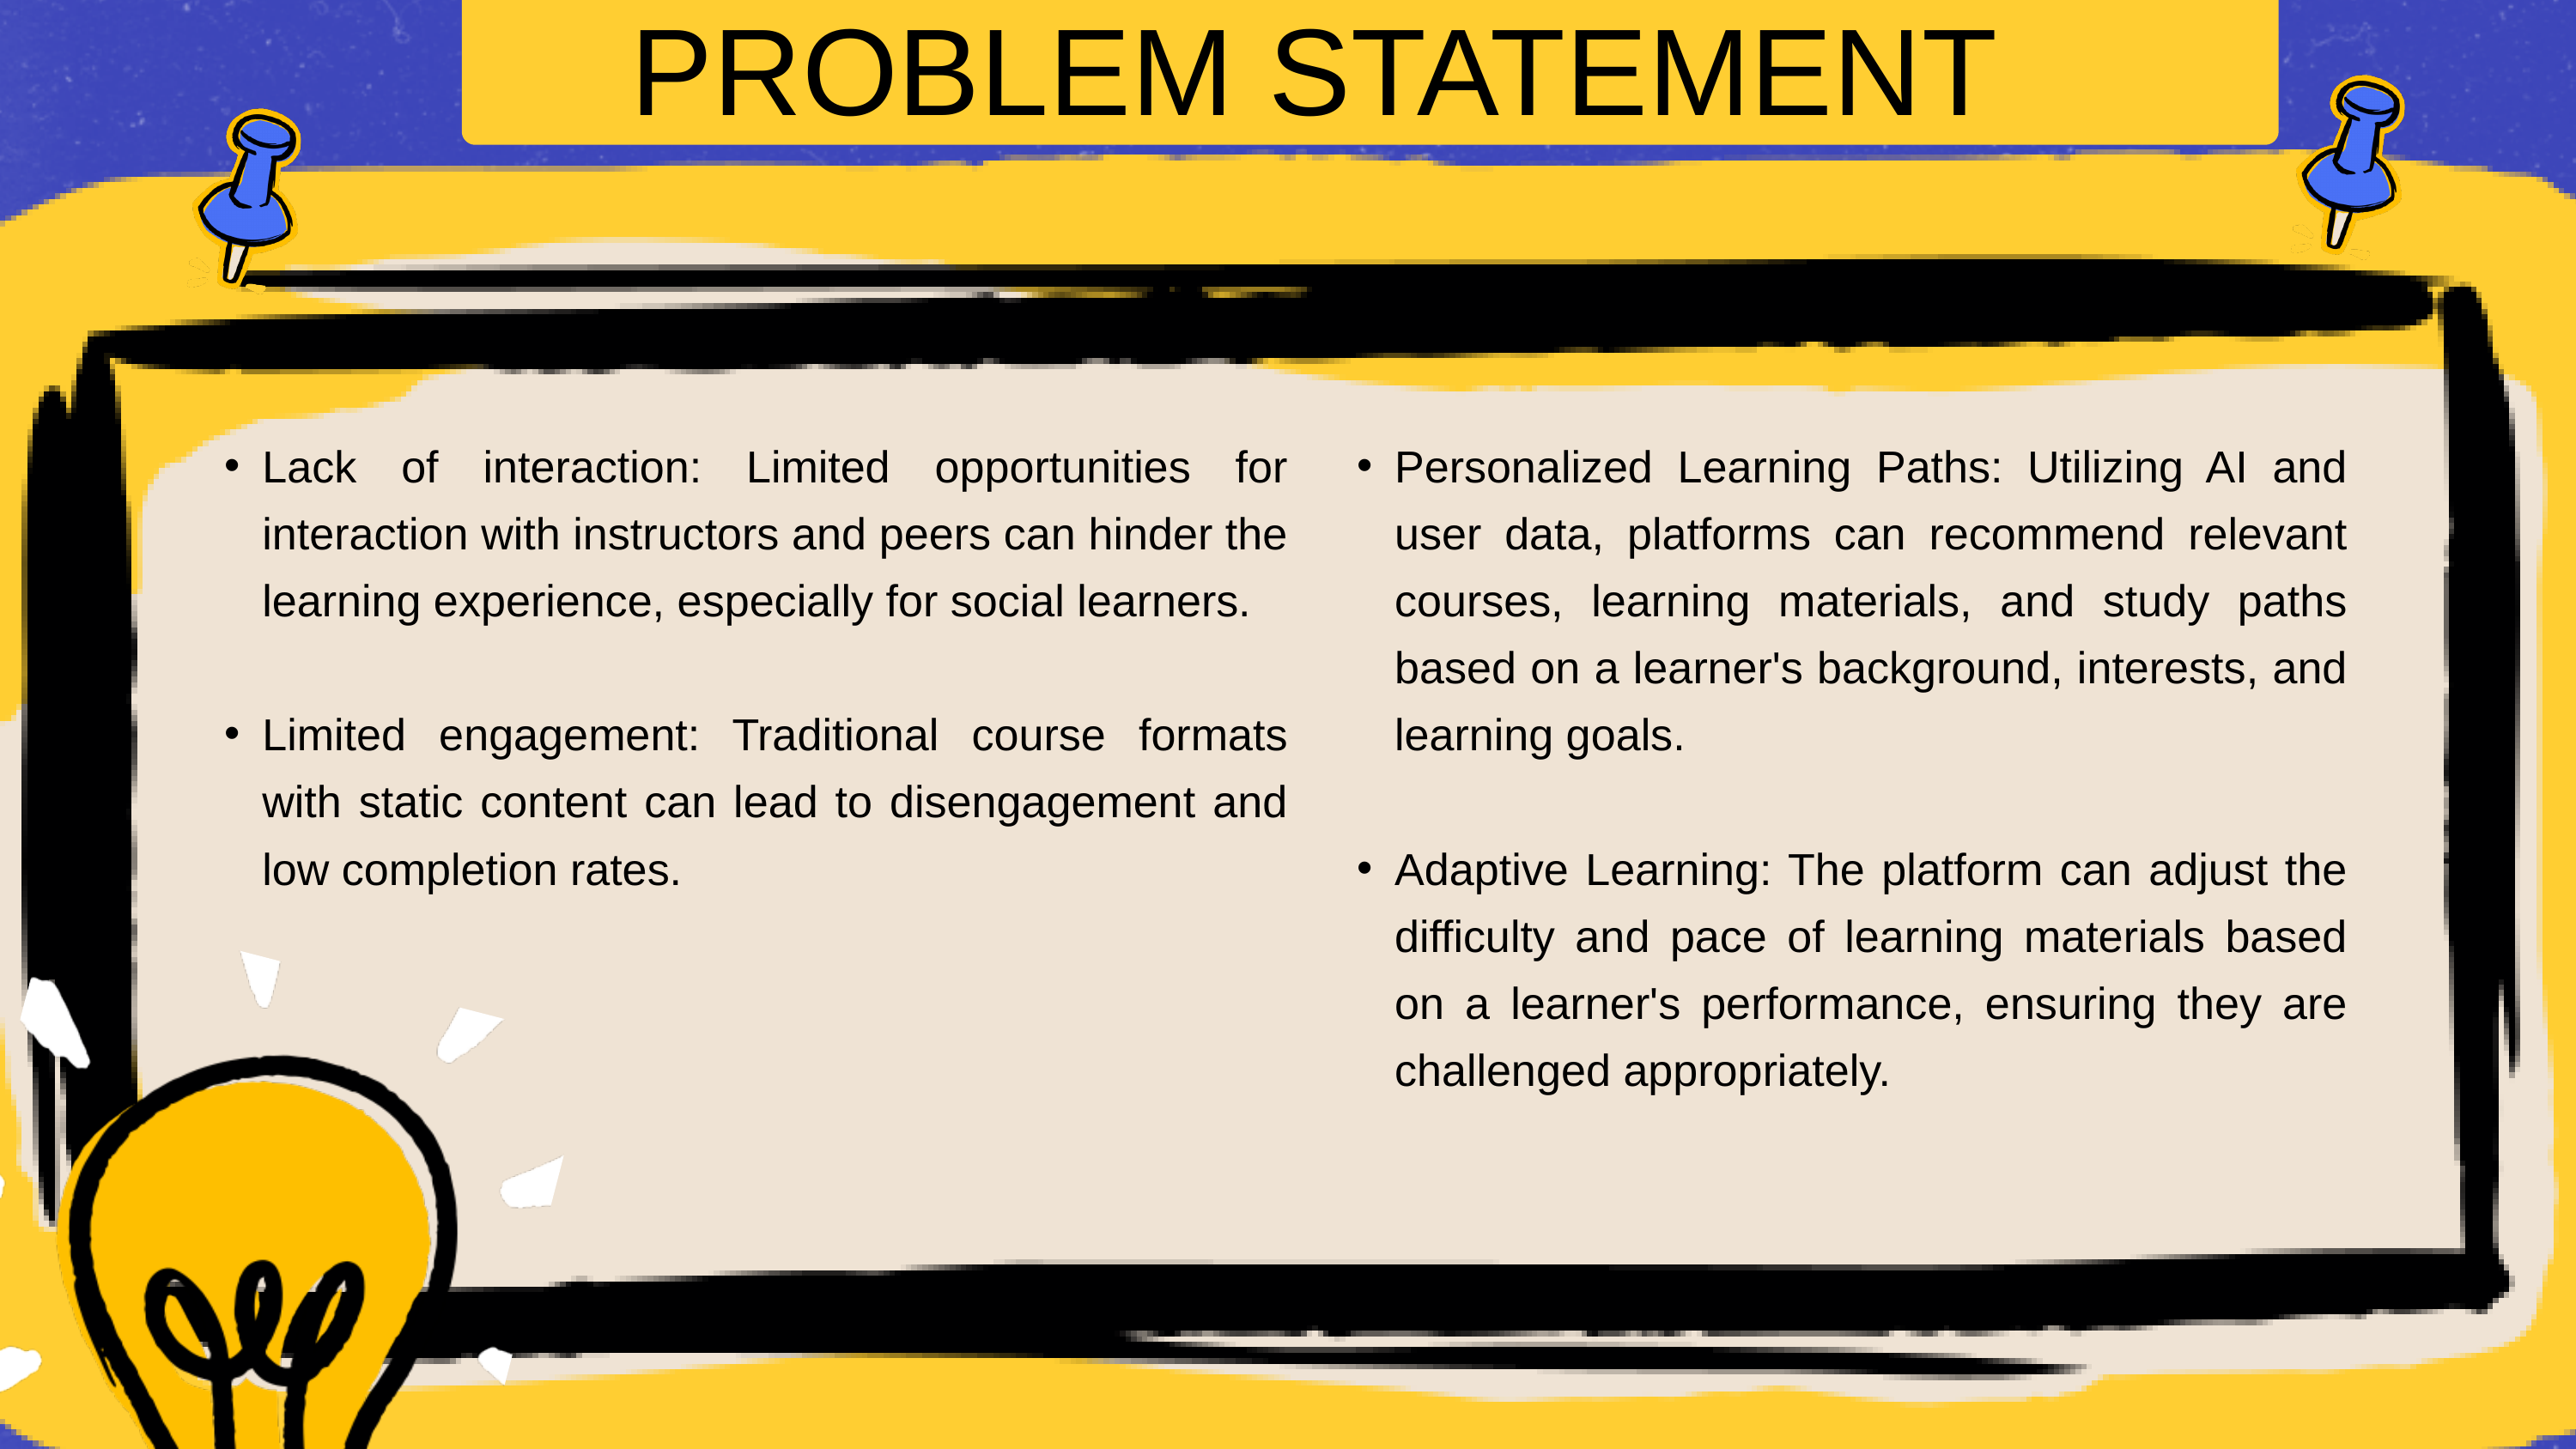

PROBLEM STATEMENT

Lack of interaction: Limited opportunities for interaction with instructors and peers can hinder the learning experience, especially for social learners.

Limited engagement: Traditional course formats with static content can lead to disengagement and low completion rates.

Personalized Learning Paths: Utilizing AI and user data, platforms can recommend relevant courses, learning materials, and study paths based on a learner's background, interests, and learning goals.

Adaptive Learning: The platform can adjust the difficulty and pace of learning materials based on a learner's performance, ensuring they are challenged appropriately.